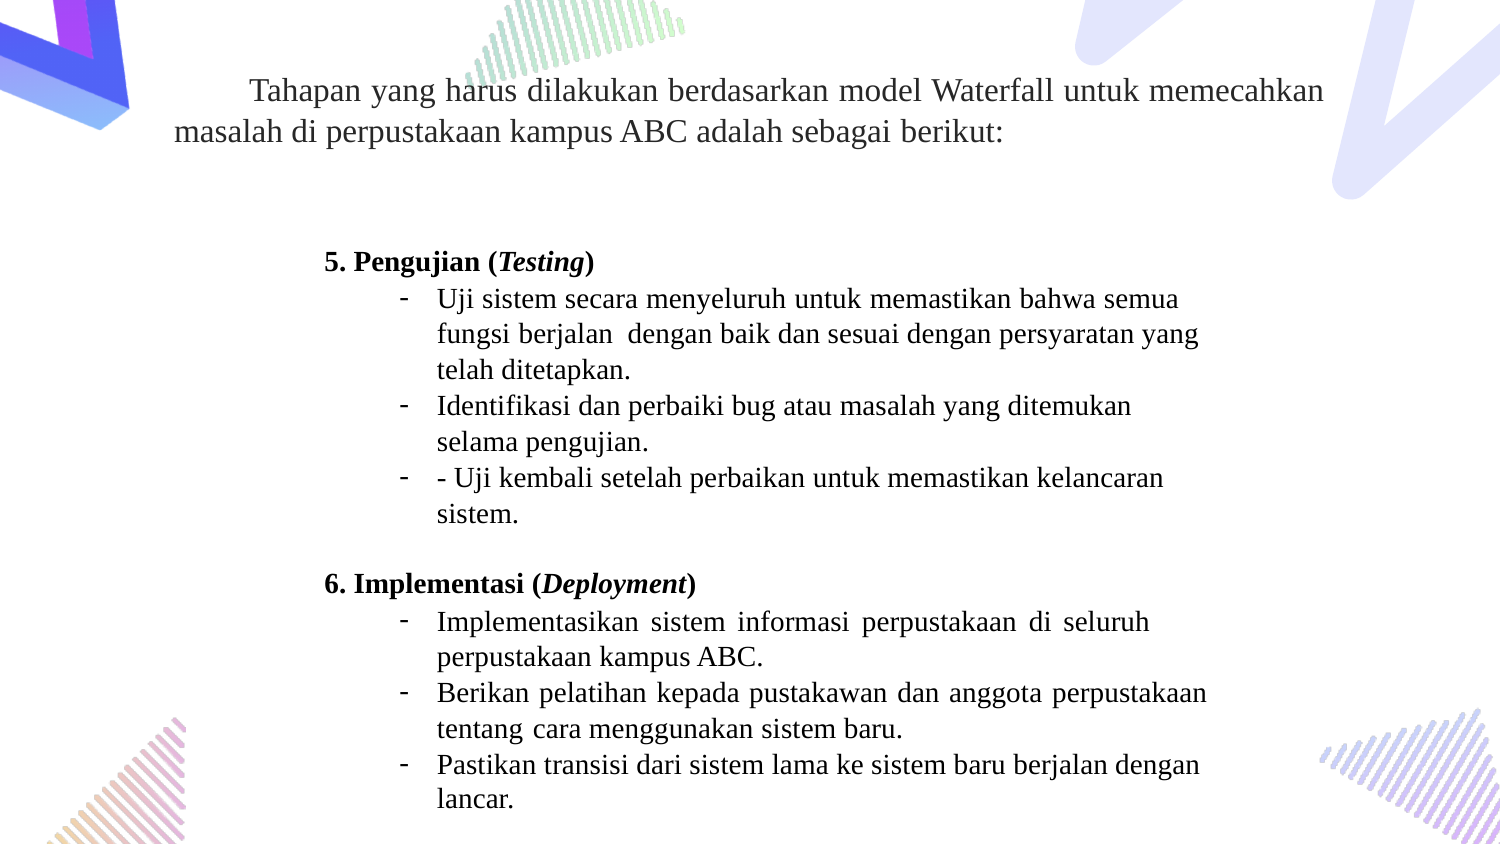

# Tahapan yang harus dilakukan berdasarkan model Waterfall untuk memecahkan masalah di perpustakaan kampus ABC adalah sebagai berikut:
5. Pengujian (Testing)
Uji sistem secara menyeluruh untuk memastikan bahwa semua fungsi berjalan  dengan baik dan sesuai dengan persyaratan yang telah ditetapkan.
Identifikasi dan perbaiki bug atau masalah yang ditemukan selama pengujian.
- Uji kembali setelah perbaikan untuk memastikan kelancaran sistem.

6. Implementasi (Deployment)
Implementasikan sistem informasi perpustakaan di seluruh perpustakaan kampus ABC.
Berikan pelatihan kepada pustakawan dan anggota perpustakaan tentang cara menggunakan sistem baru.
Pastikan transisi dari sistem lama ke sistem baru berjalan dengan lancar.